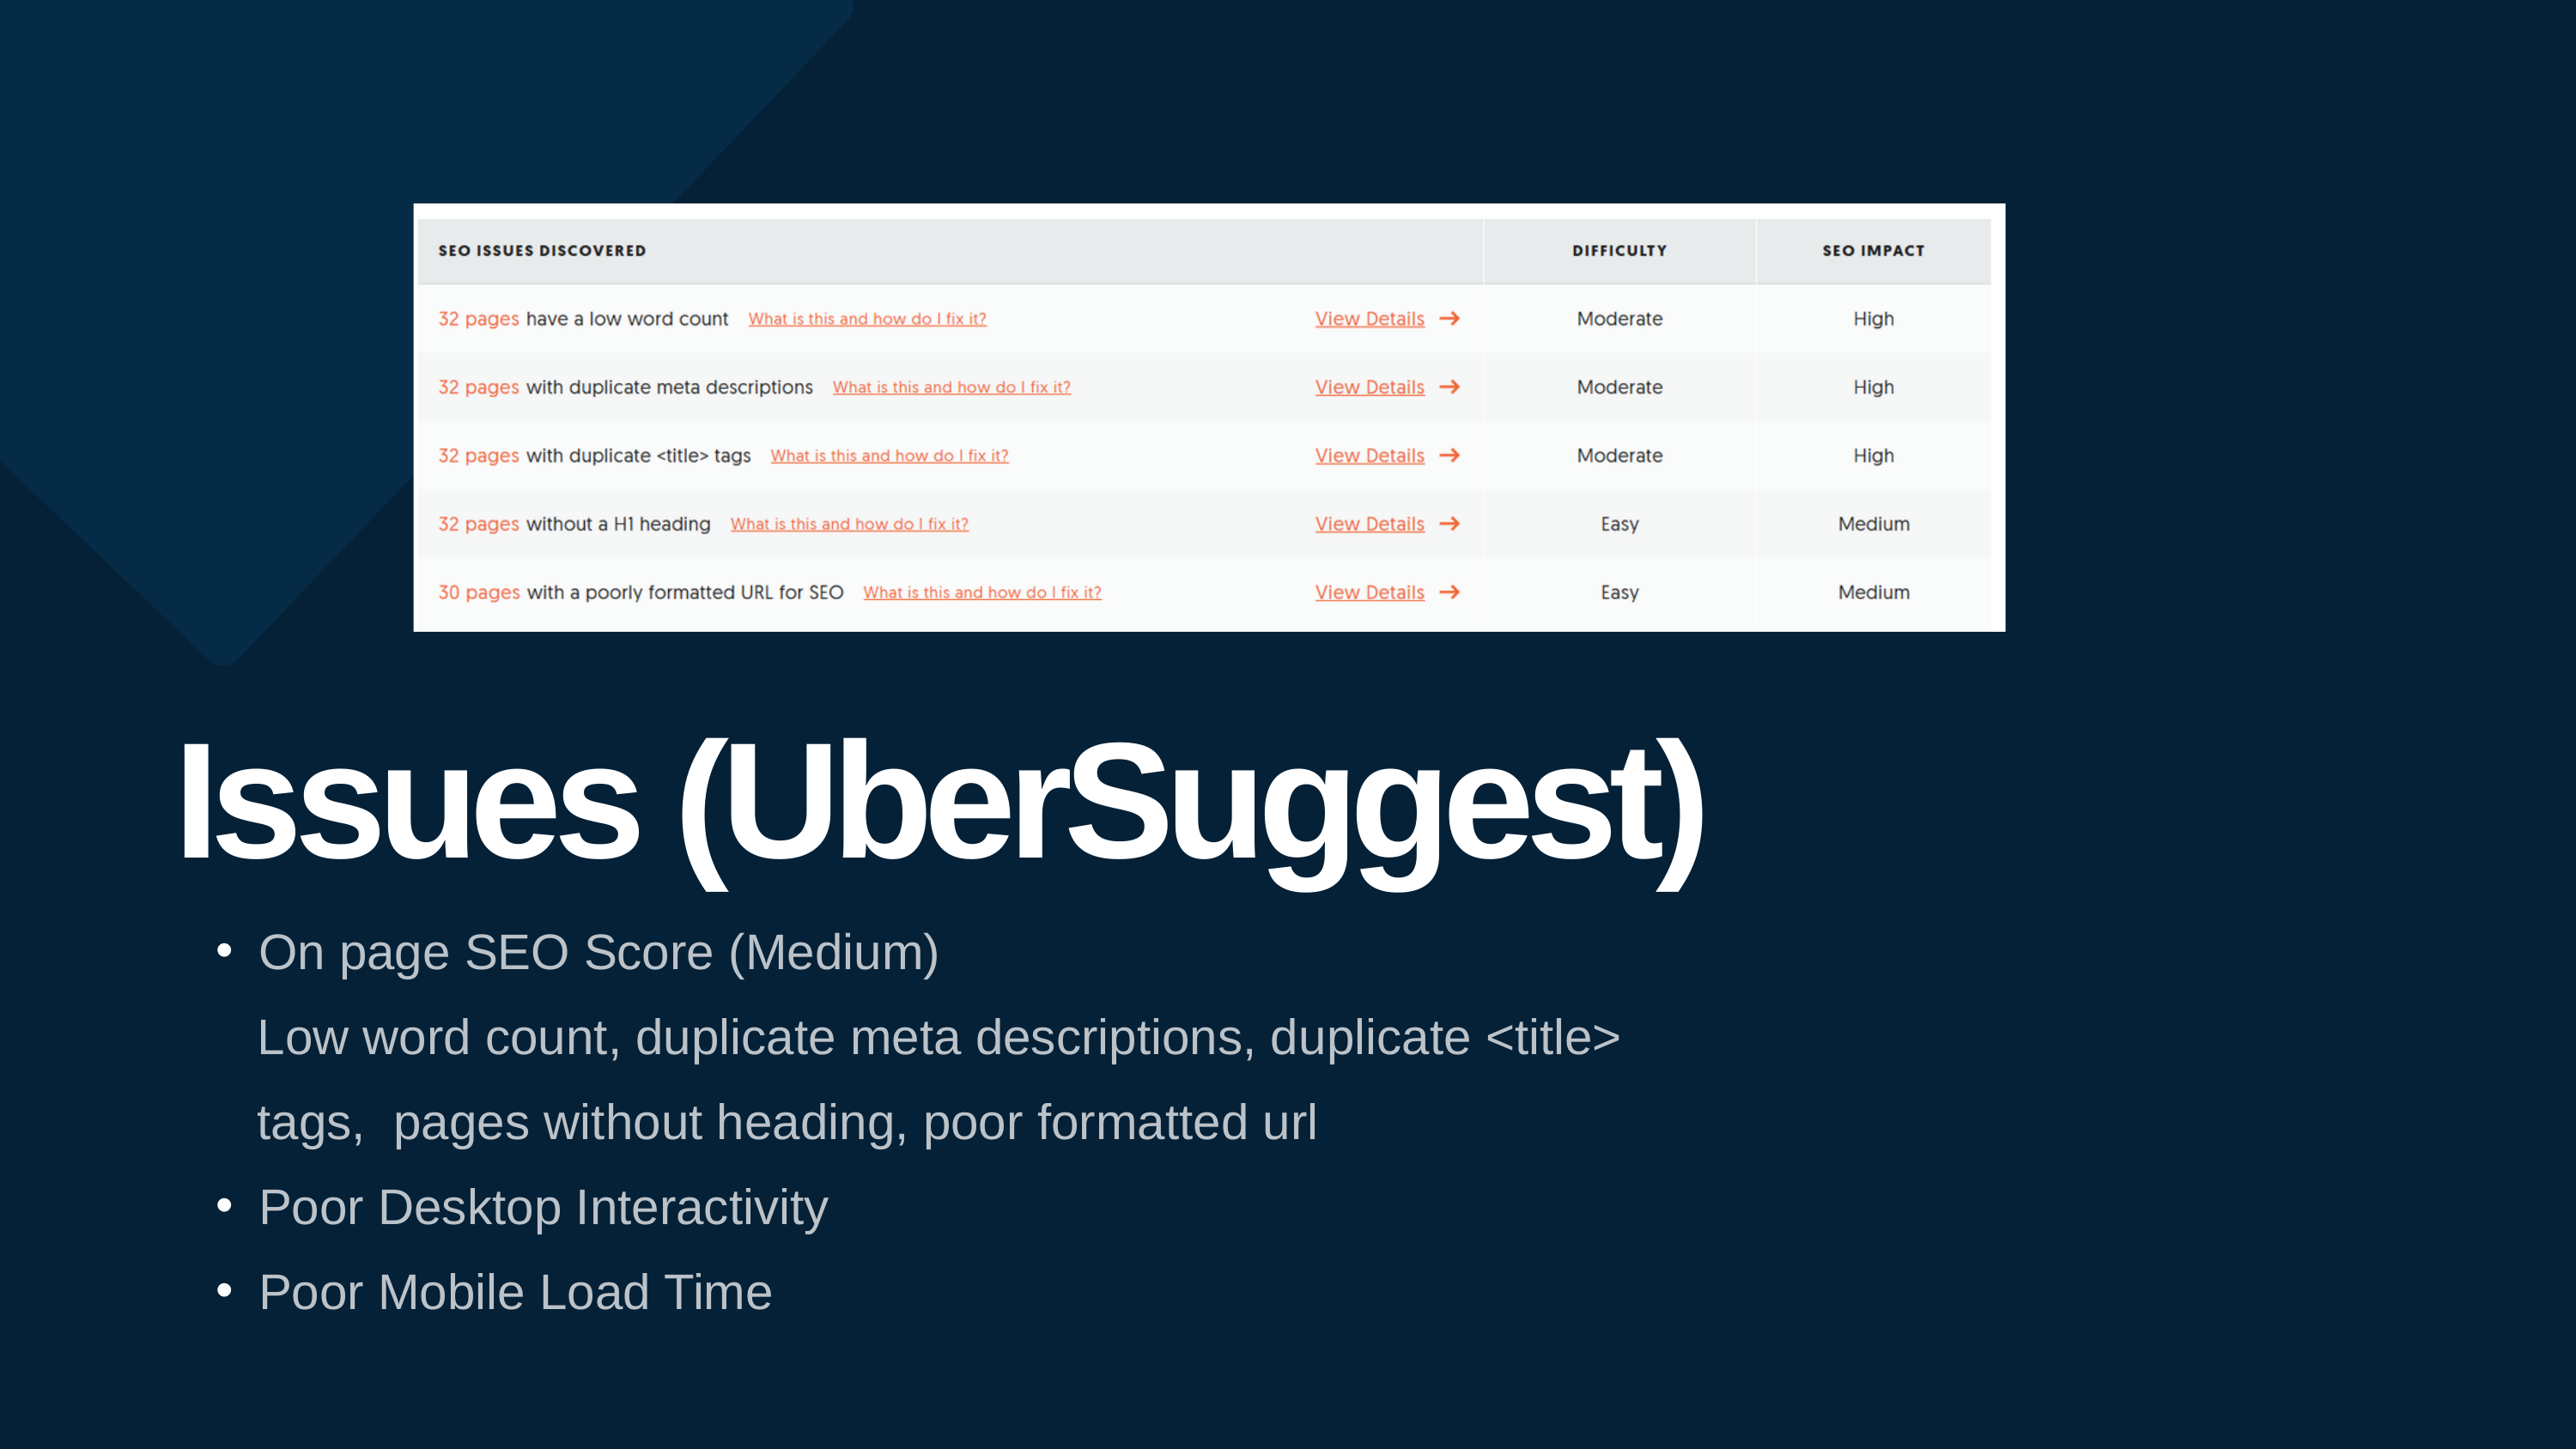

Issues (UberSuggest)
On page SEO Score (Medium)
      Low word count, duplicate meta descriptions, duplicate <title>
      tags,  pages without heading, poor formatted url
Poor Desktop Interactivity
Poor Mobile Load Time